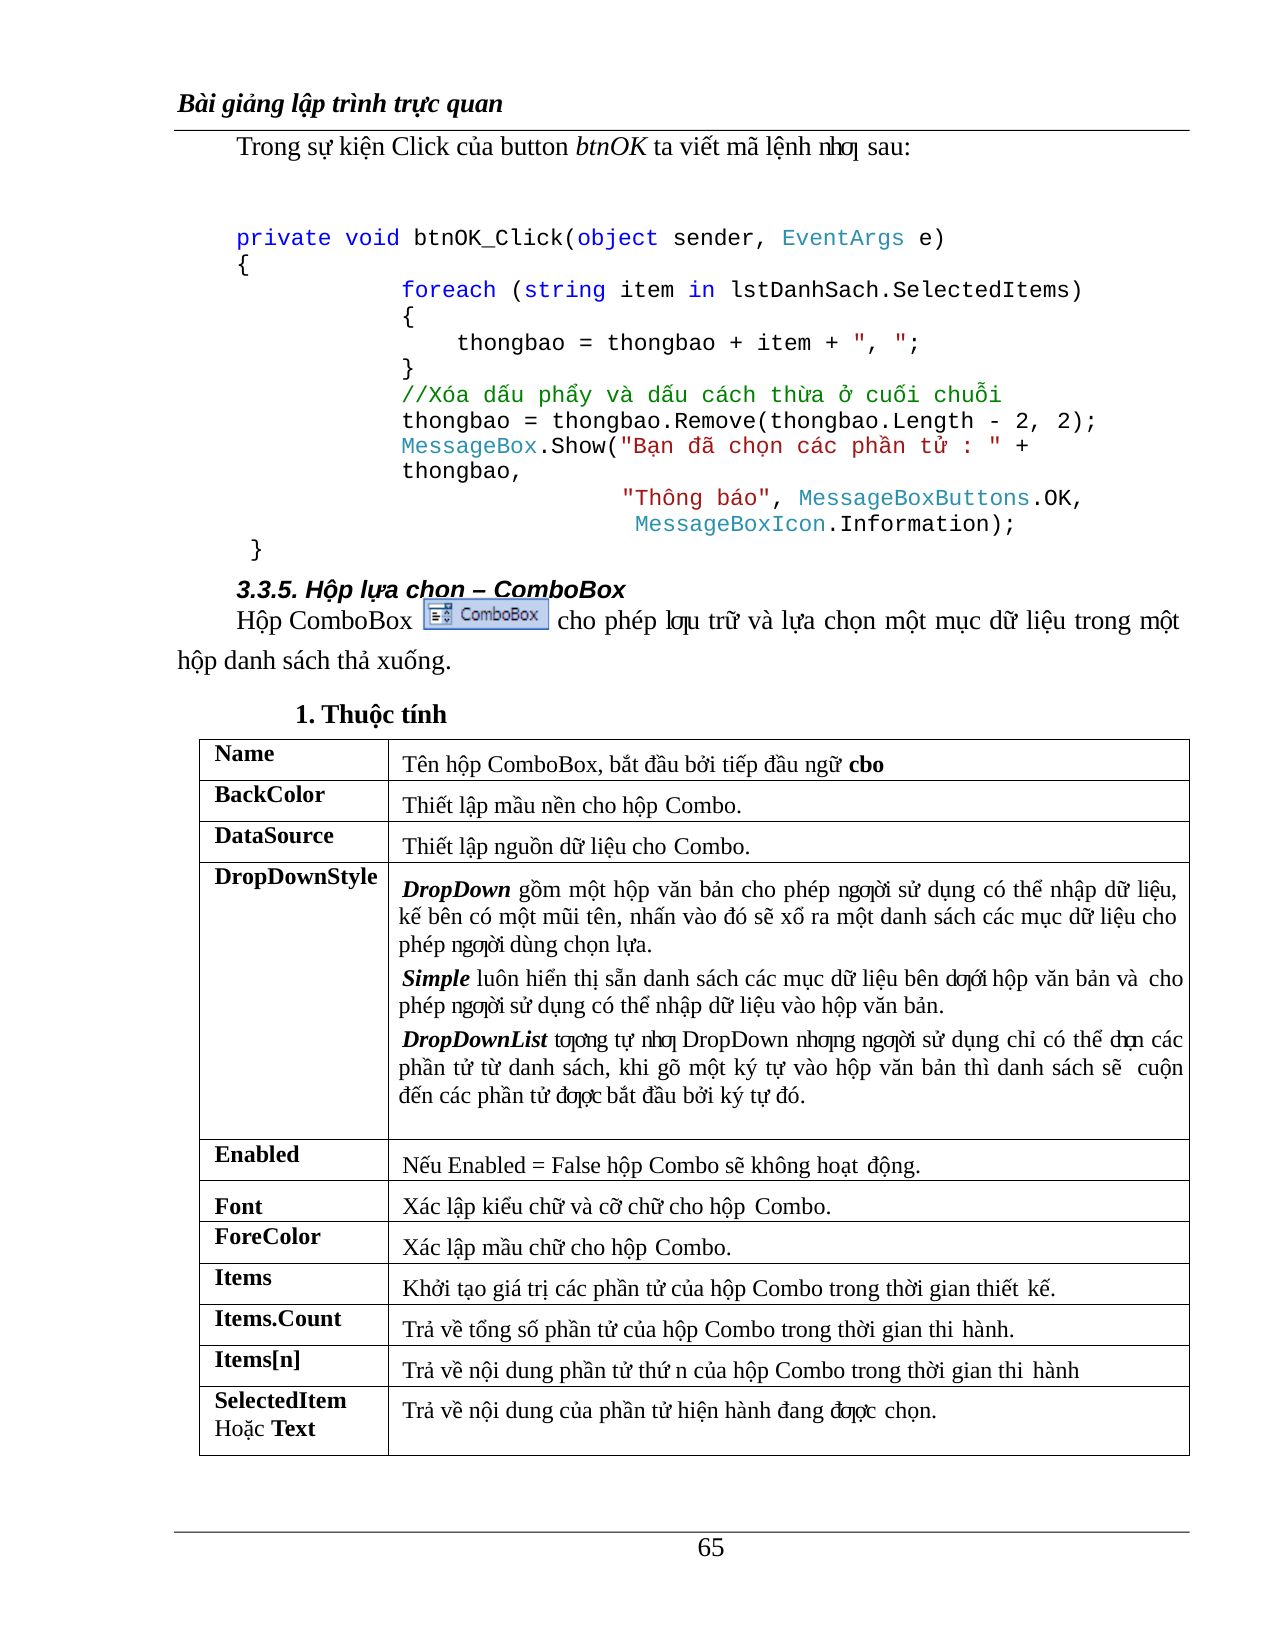

Bài giảng lập trình trực quan
Trong sự kiện Click của button btnOK ta viết mã lệnh nhƣ sau:

private void btnOK_Click(object sender, EventArgs e)
{
foreach (string item in lstDanhSach.SelectedItems)
{
thongbao = thongbao + item + ", ";
}
//Xóa dấu phẩy và dấu cách thừa ở cuối chuỗi  thongbao = thongbao.Remove(thongbao.Length - 2, 2);
MessageBox.Show("Bạn đã chọn các phần tử : " + thongbao,
"Thông báo", MessageBoxButtons.OK,  MessageBoxIcon.Information);
}
3.3.5. Hộp lựa chọn – ComboBox
Hộp ComboBox  hộp danh sách thả xuống.
1. Thuộc tính

cho phép lƣu trữ và lựa chọn một mục dữ liệu trong một
| Name | Tên hộp ComboBox, bắt đầu bởi tiếp đầu ngữ cbo |
| --- | --- |
| BackColor | Thiết lập mầu nền cho hộp Combo. |
| DataSource | Thiết lập nguồn dữ liệu cho Combo. |
| DropDownStyle | DropDown gồm một hộp văn bản cho phép ngƣời sử dụng có thể nhập dữ liệu, kế bên có một mũi tên, nhấn vào đó sẽ xổ ra một danh sách các mục dữ liệu cho phép ngƣời dùng chọn lựa. Simple luôn hiển thị sẵn danh sách các mục dữ liệu bên dƣới hộp văn bản và cho phép ngƣời sử dụng có thể nhập dữ liệu vào hộp văn bản. DropDownList tƣơng tự nhƣ DropDown nhƣng ngƣời sử dụng chỉ có thể chọn các phần tử từ danh sách, khi gõ một ký tự vào hộp văn bản thì danh sách sẽ cuộn đến các phần tử đƣợc bắt đầu bởi ký tự đó. |
| Enabled | Nếu Enabled = False hộp Combo sẽ không hoạt động. |
| Font | Xác lập kiểu chữ và cỡ chữ cho hộp Combo. |
| ForeColor | Xác lập mầu chữ cho hộp Combo. |
| Items | Khởi tạo giá trị các phần tử của hộp Combo trong thời gian thiết kế. |
| Items.Count | Trả về tổng số phần tử của hộp Combo trong thời gian thi hành. |
| Items[n] | Trả về nội dung phần tử thứ n của hộp Combo trong thời gian thi hành |
| SelectedItem Hoặc Text | Trả về nội dung của phần tử hiện hành đang đƣợc chọn. |
65